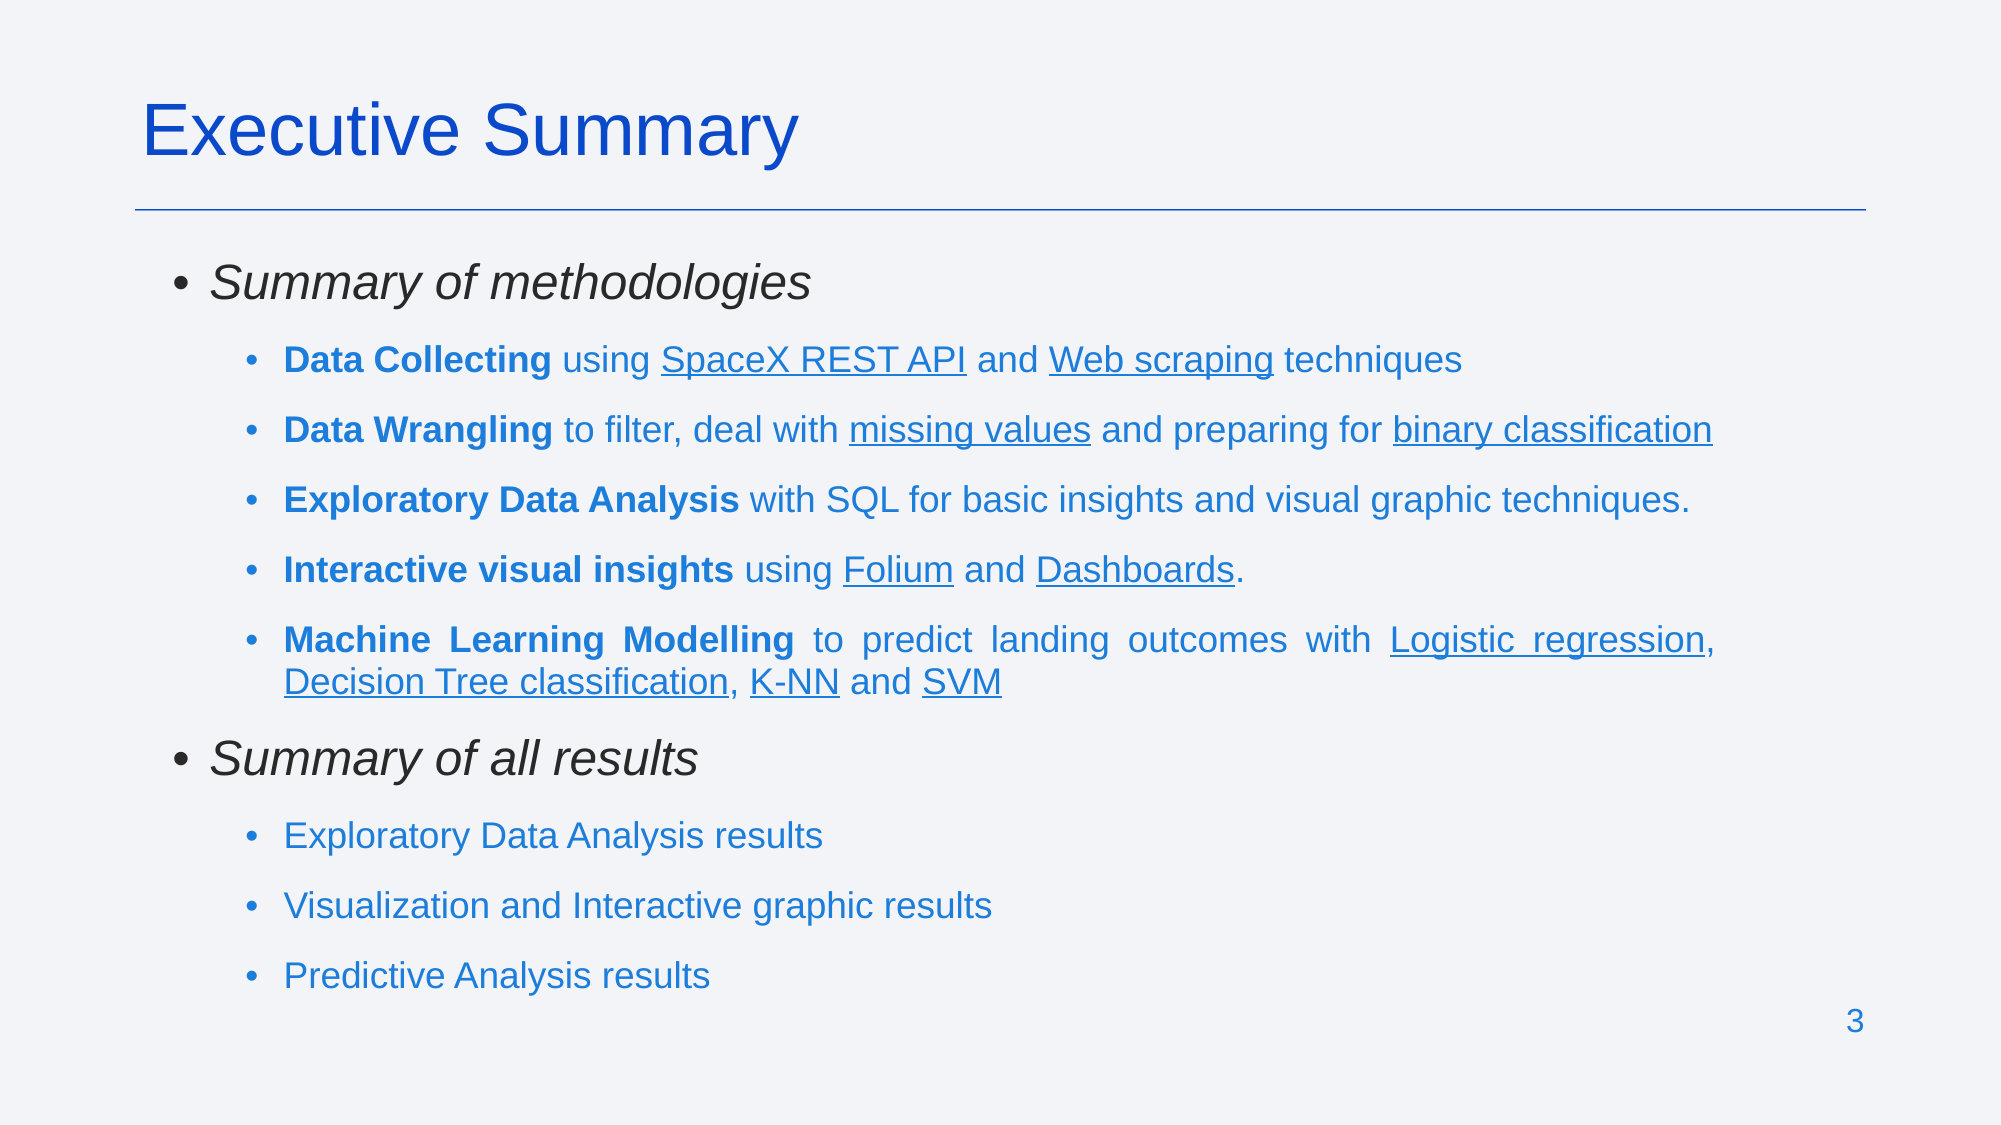

Executive Summary
Summary of methodologies
Data Collecting using SpaceX REST API and Web scraping techniques
Data Wrangling to filter, deal with missing values and preparing for binary classification
Exploratory Data Analysis with SQL for basic insights and visual graphic techniques.
Interactive visual insights using Folium and Dashboards.
Machine Learning Modelling to predict landing outcomes with Logistic regression, Decision Tree classification, K-NN and SVM
Summary of all results
Exploratory Data Analysis results
Visualization and Interactive graphic results
Predictive Analysis results

3